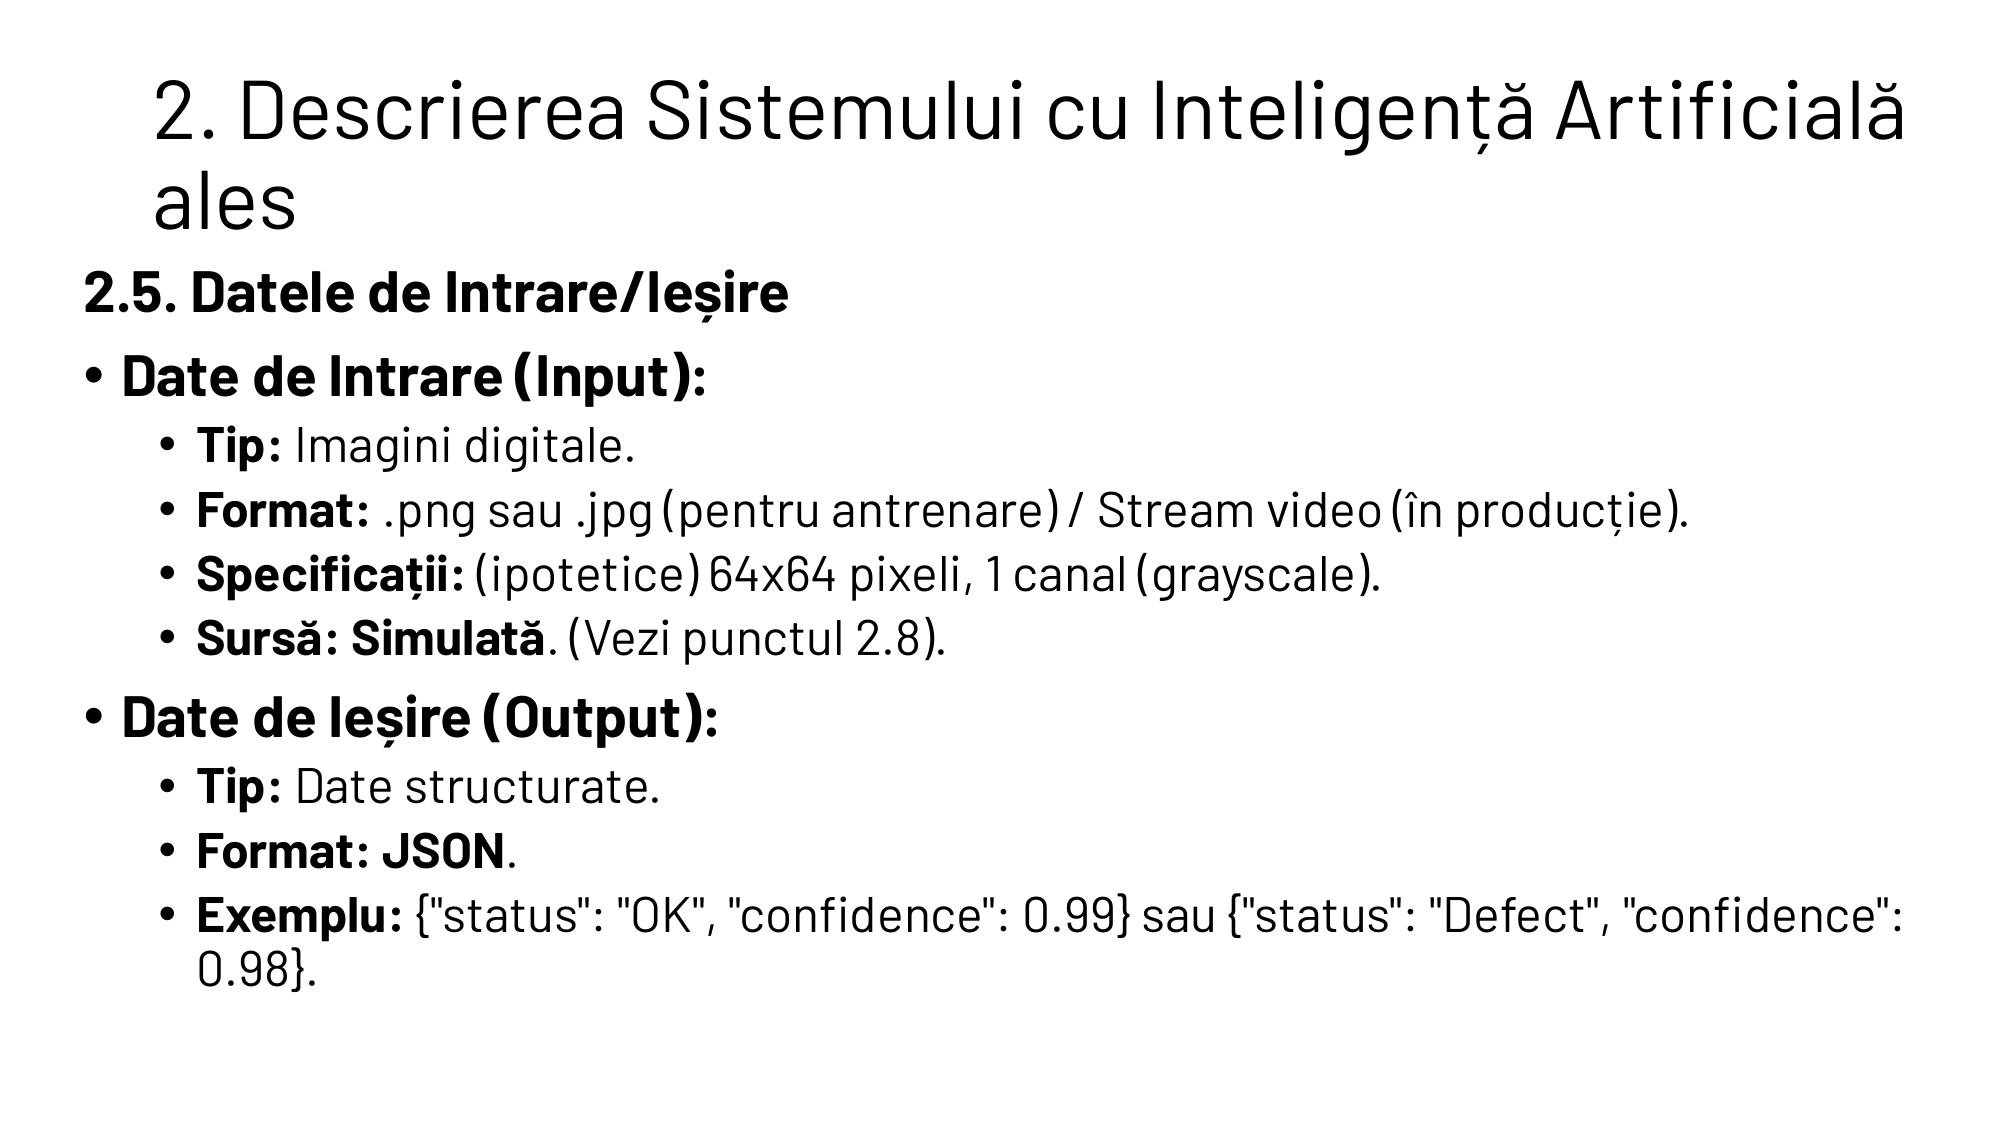

# 2. Descrierea Sistemului cu Inteligență Artificială ales
2.5. Datele de Intrare/Ieșire
Date de Intrare (Input):
Tip: Imagini digitale.
Format: .png sau .jpg (pentru antrenare) / Stream video (în producție).
Specificații: (ipotetice) 64x64 pixeli, 1 canal (grayscale).
Sursă: Simulată. (Vezi punctul 2.8).
Date de Ieșire (Output):
Tip: Date structurate.
Format: JSON.
Exemplu: {"status": "OK", "confidence": 0.99} sau {"status": "Defect", "confidence": 0.98}.